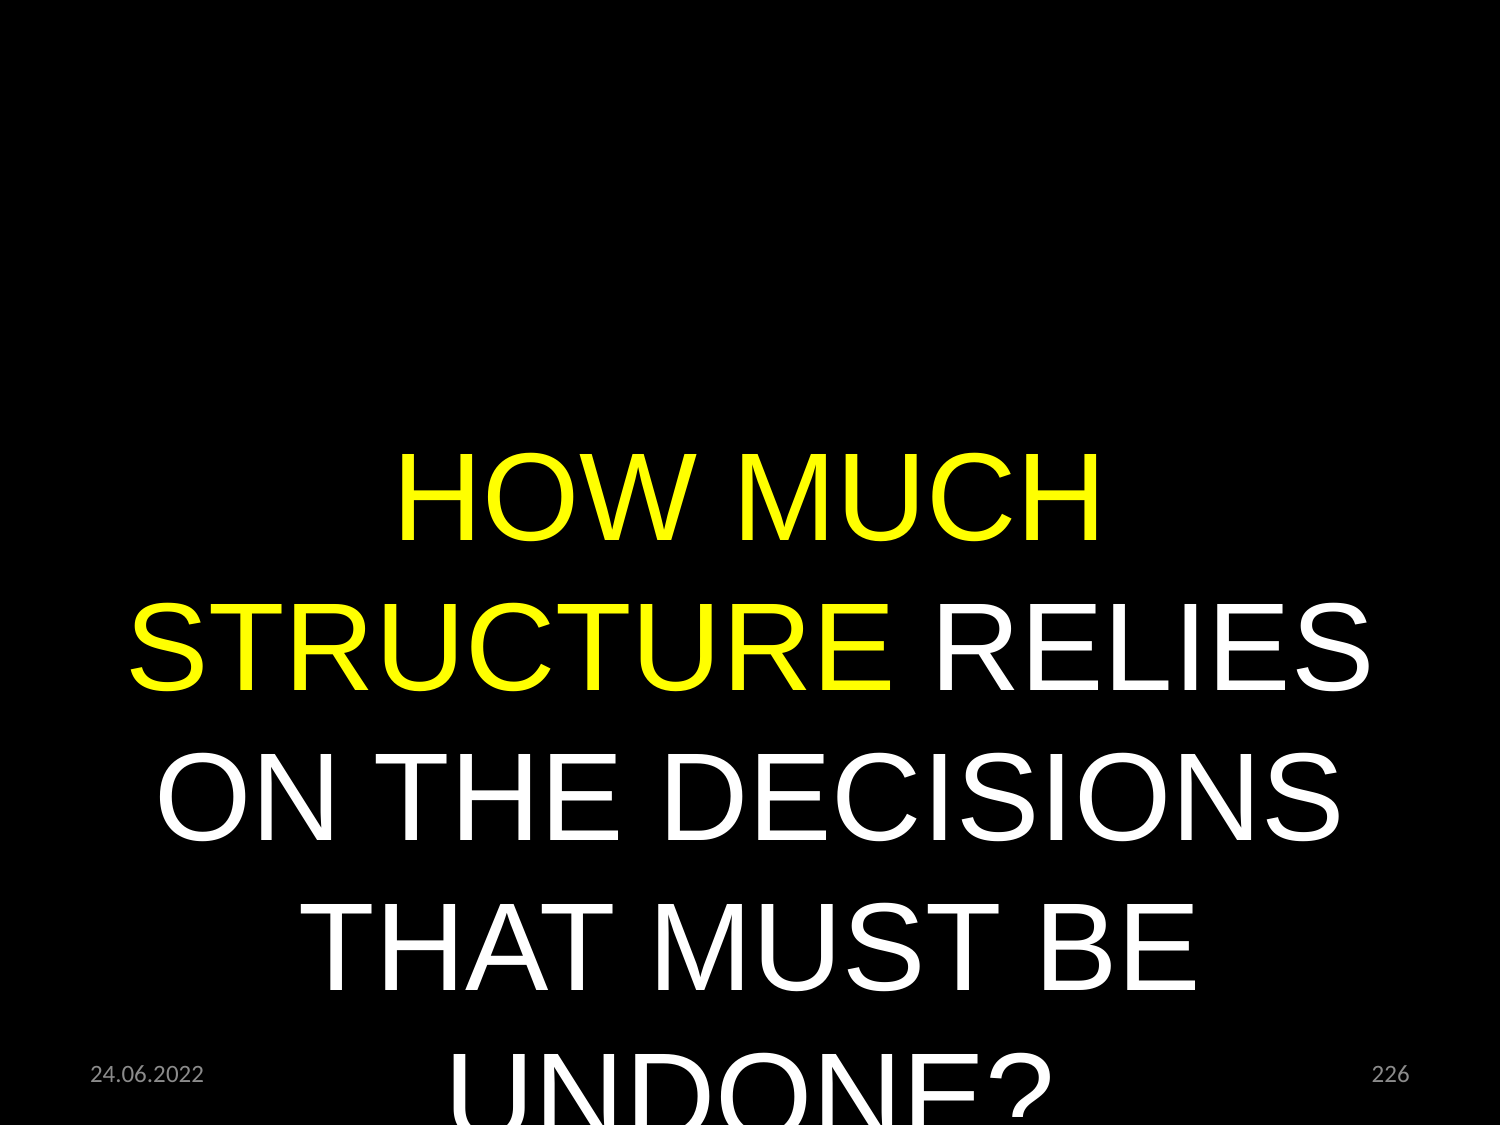

HOW MUCH STRUCTURE RELIES ON THE DECISIONS THAT MUST BE UNDONE?
24.06.2022
226